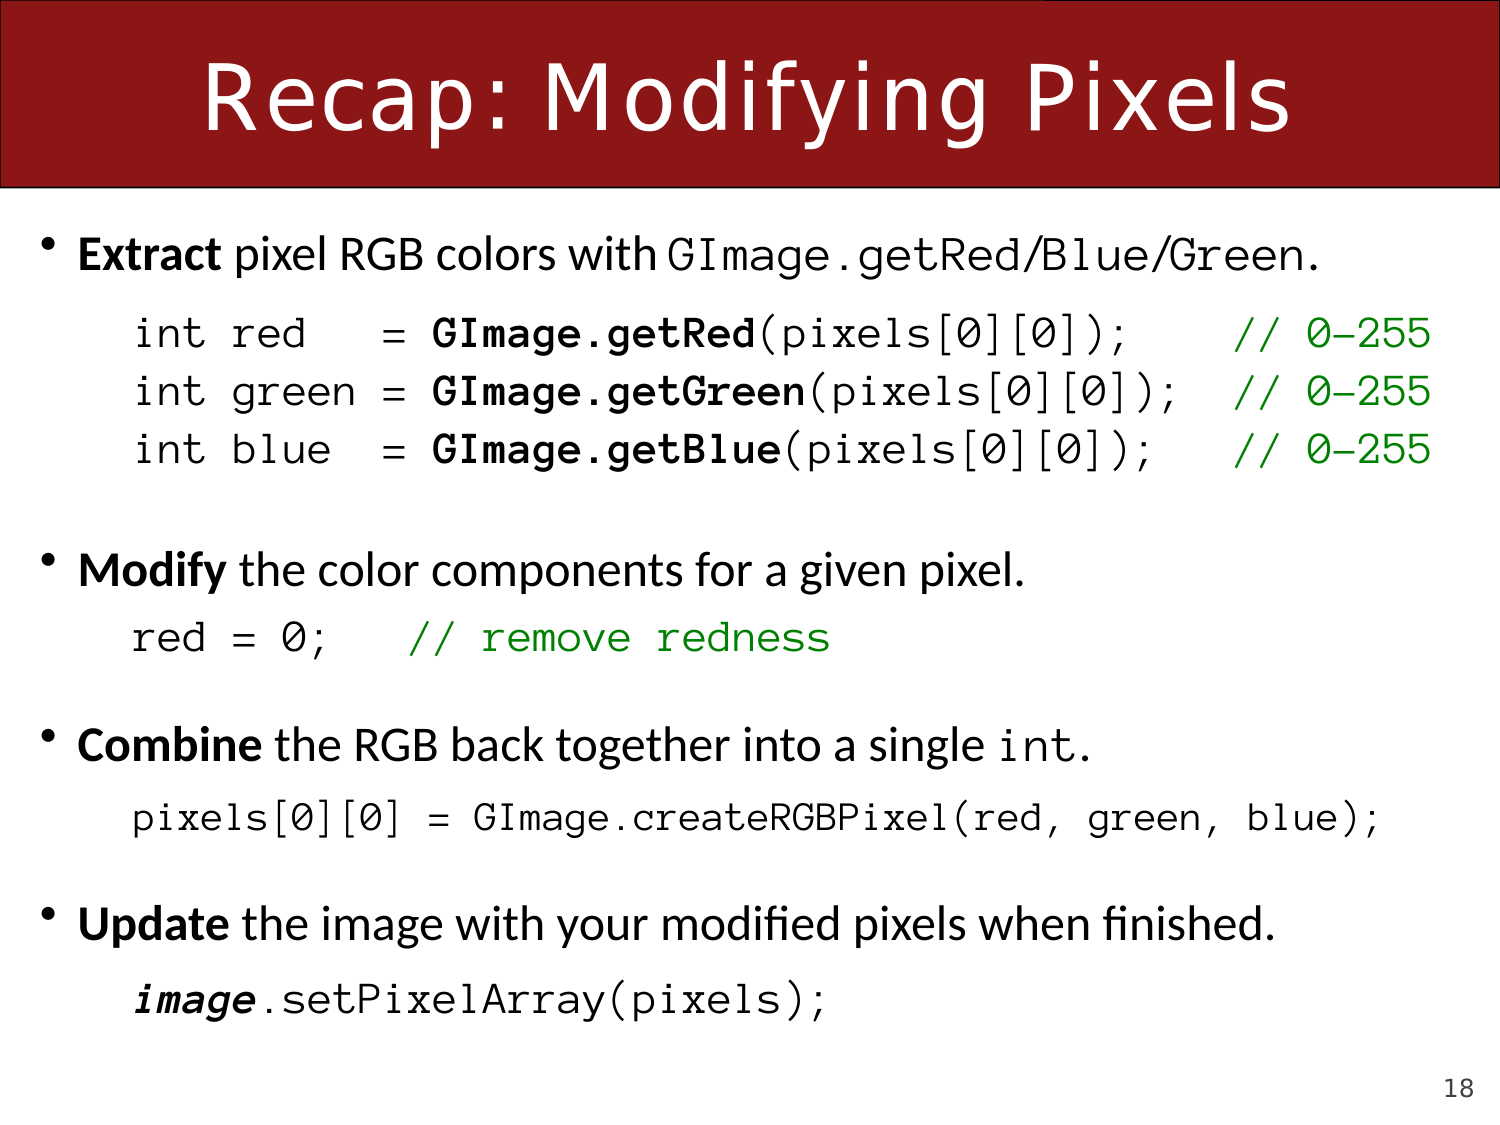

# Recap: Modifying Pixels
Extract pixel RGB colors with GImage.getRed/Blue/Green.

	int red   = GImage.getRed(pixels[0][0]);    // 0-255
	int green = GImage.getGreen(pixels[0][0]);  // 0-255
	int blue  = GImage.getBlue(pixels[0][0]);   // 0-255

Modify the color components for a given pixel.
	red = 0;   // remove redness

Combine the RGB back together into a single int.

	pixels[0][0] = GImage.createRGBPixel(red, green, blue);

Update the image with your modified pixels when finished.

	image.setPixelArray(pixels);